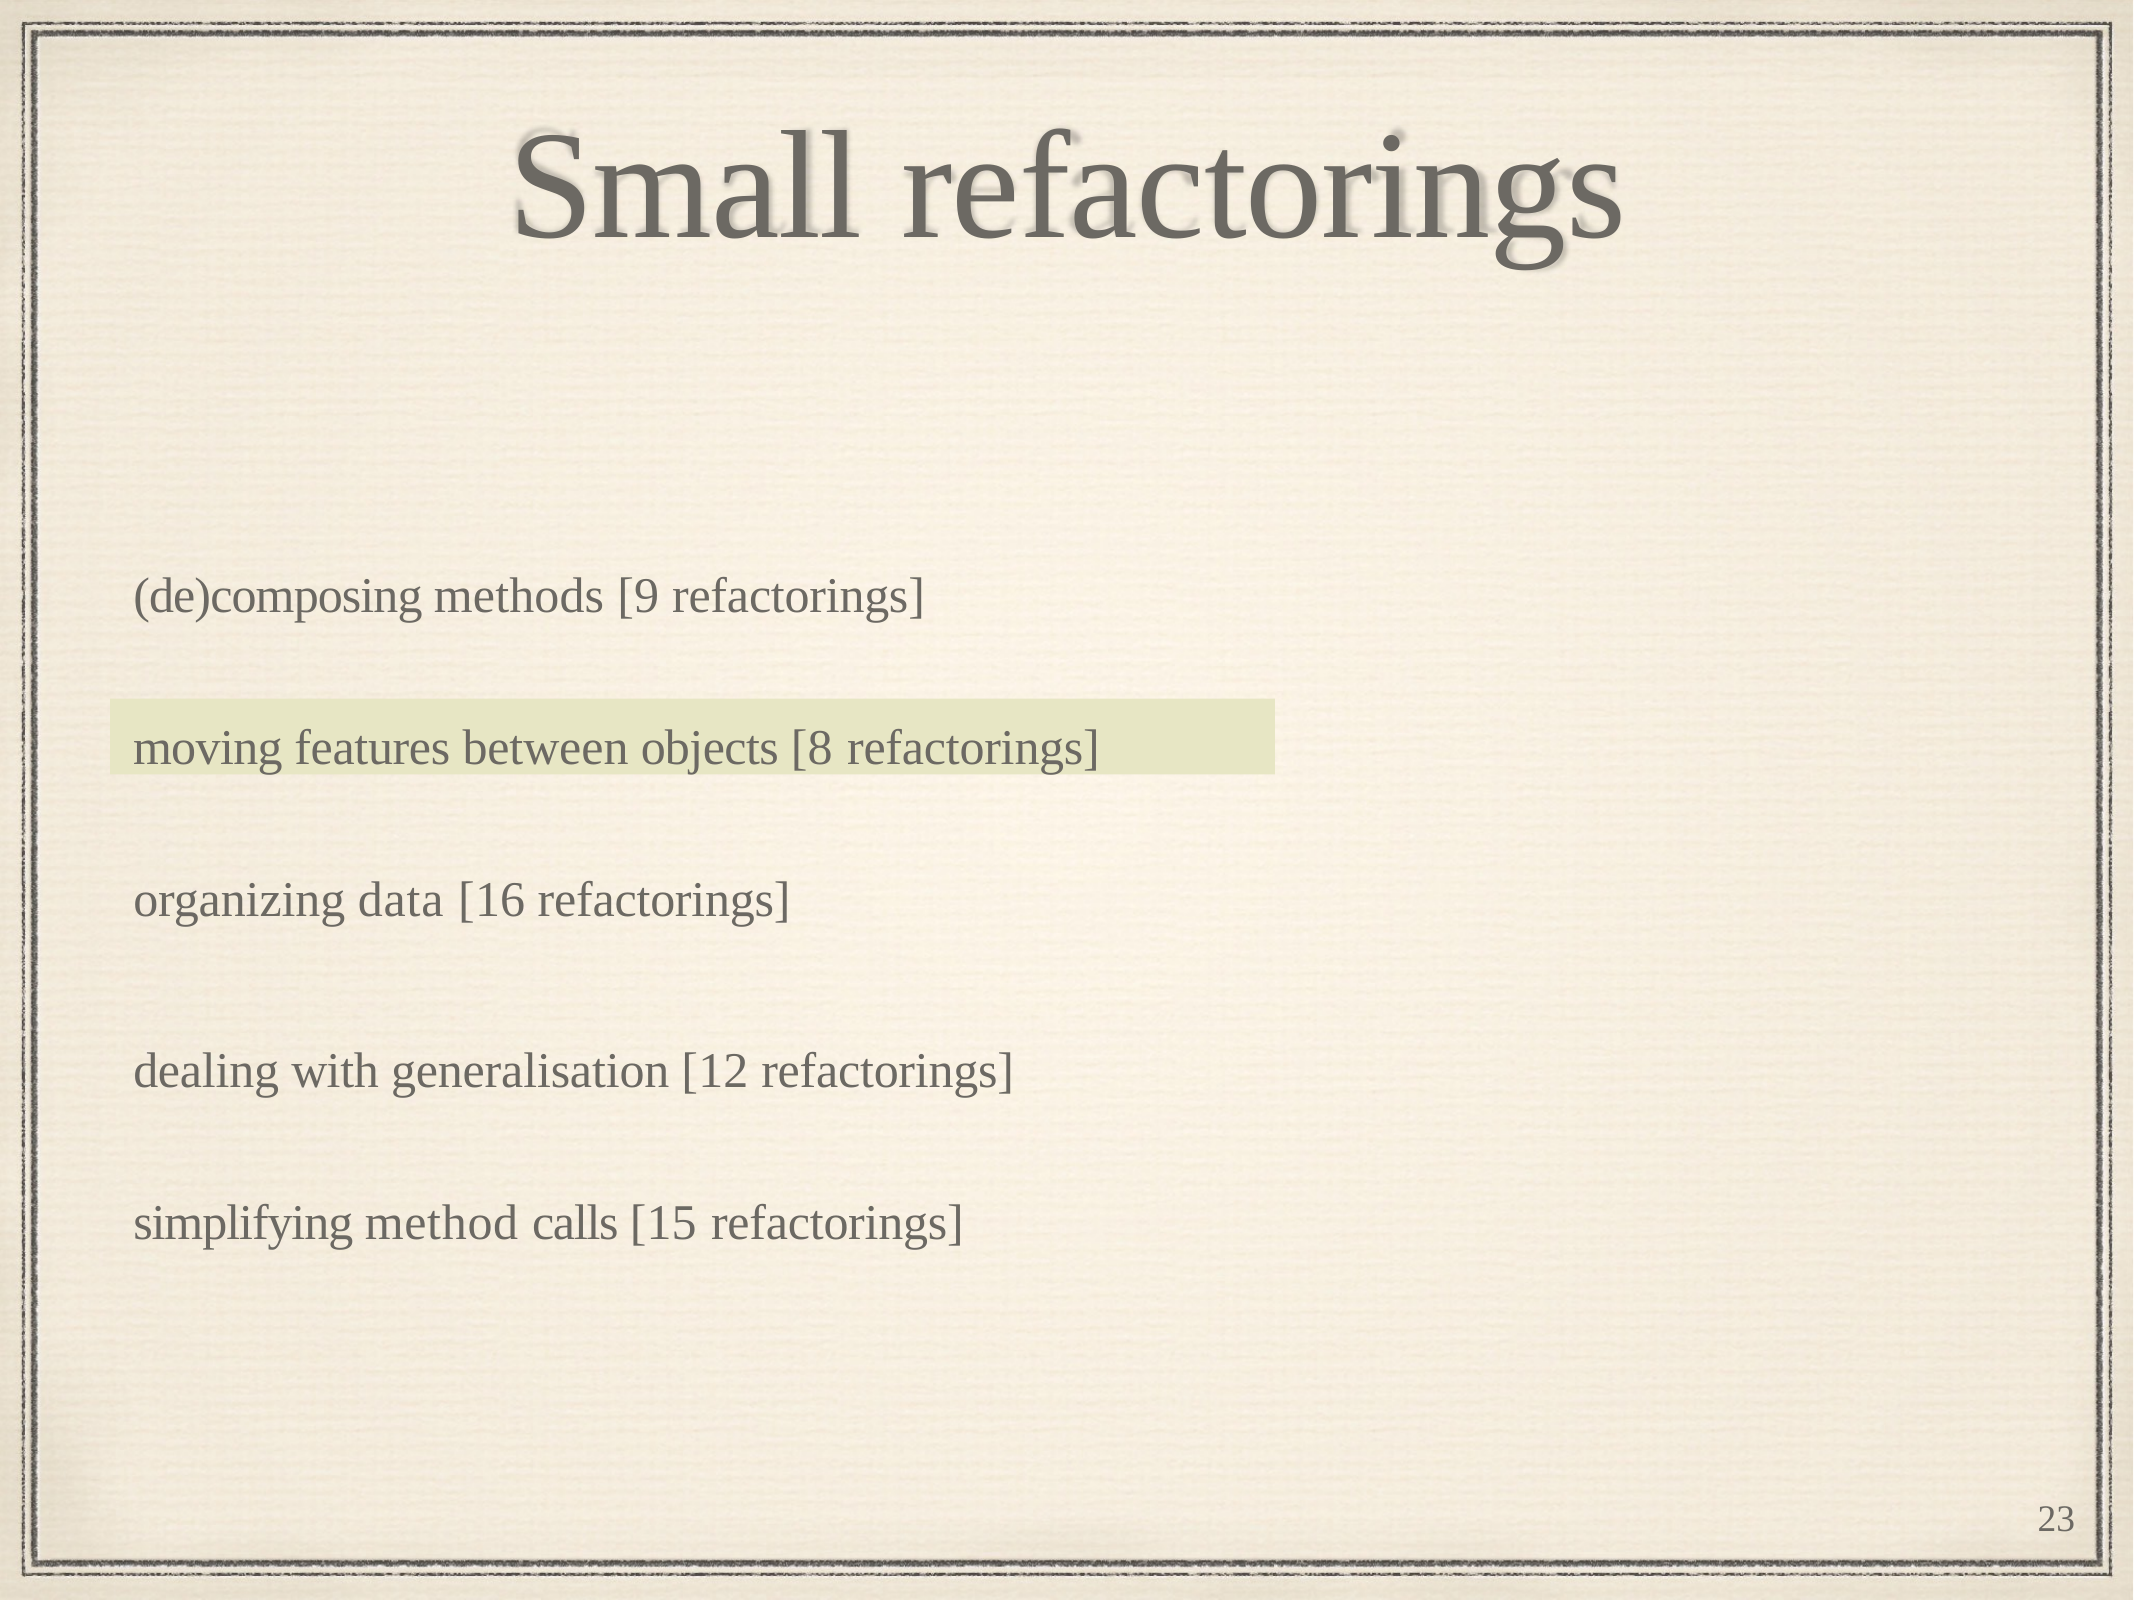

# Small refactorings
(de)composing methods [9 refactorings]
moving features between objects [8 refactorings]
organizing data [16 refactorings]
dealing with generalisation [12 refactorings]  simplifying method calls [15 refactorings]
23